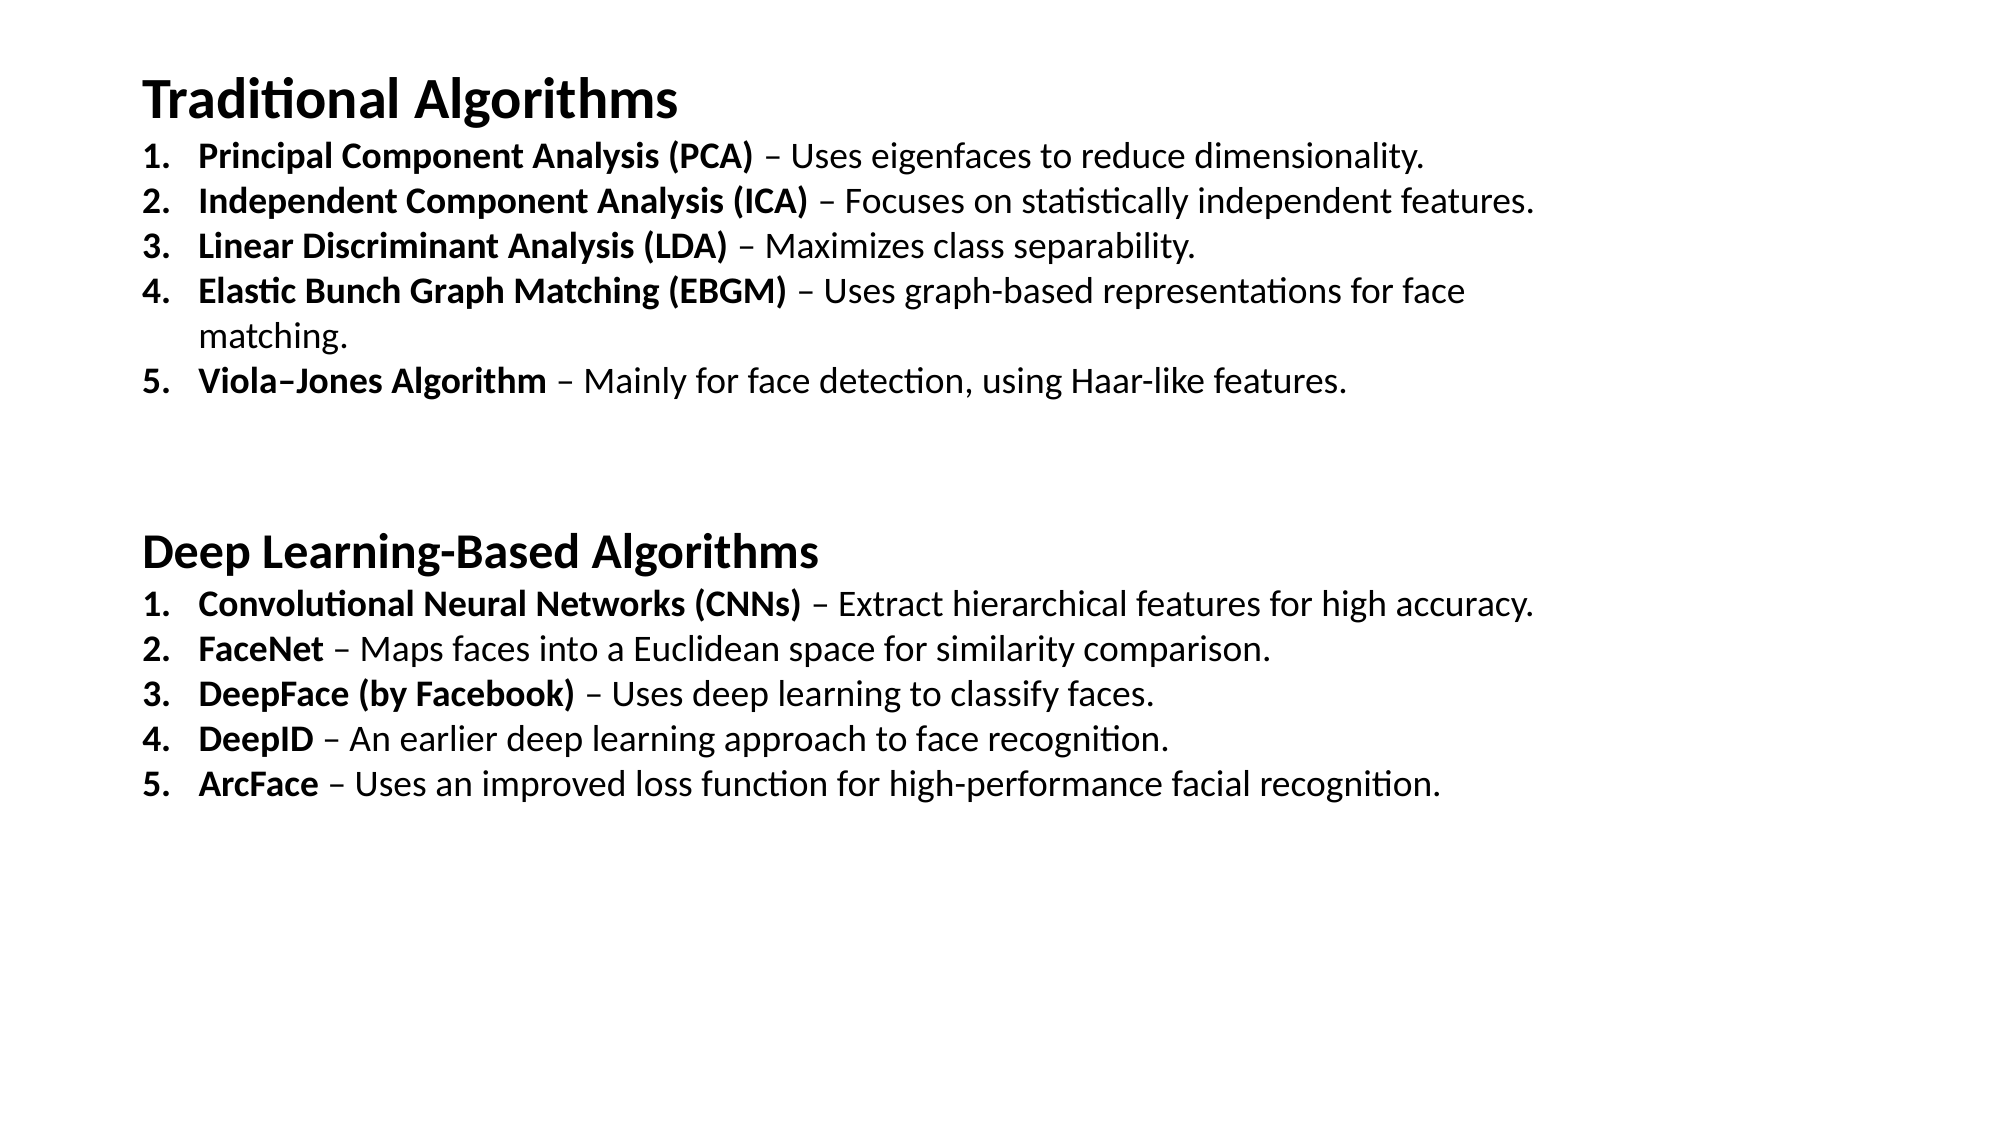

Traditional Algorithms
Principal Component Analysis (PCA) – Uses eigenfaces to reduce dimensionality.
Independent Component Analysis (ICA) – Focuses on statistically independent features.
Linear Discriminant Analysis (LDA) – Maximizes class separability.
Elastic Bunch Graph Matching (EBGM) – Uses graph-based representations for face matching.
Viola–Jones Algorithm – Mainly for face detection, using Haar-like features.
Deep Learning-Based Algorithms
Convolutional Neural Networks (CNNs) – Extract hierarchical features for high accuracy.
FaceNet – Maps faces into a Euclidean space for similarity comparison.
DeepFace (by Facebook) – Uses deep learning to classify faces.
DeepID – An earlier deep learning approach to face recognition.
ArcFace – Uses an improved loss function for high-performance facial recognition.